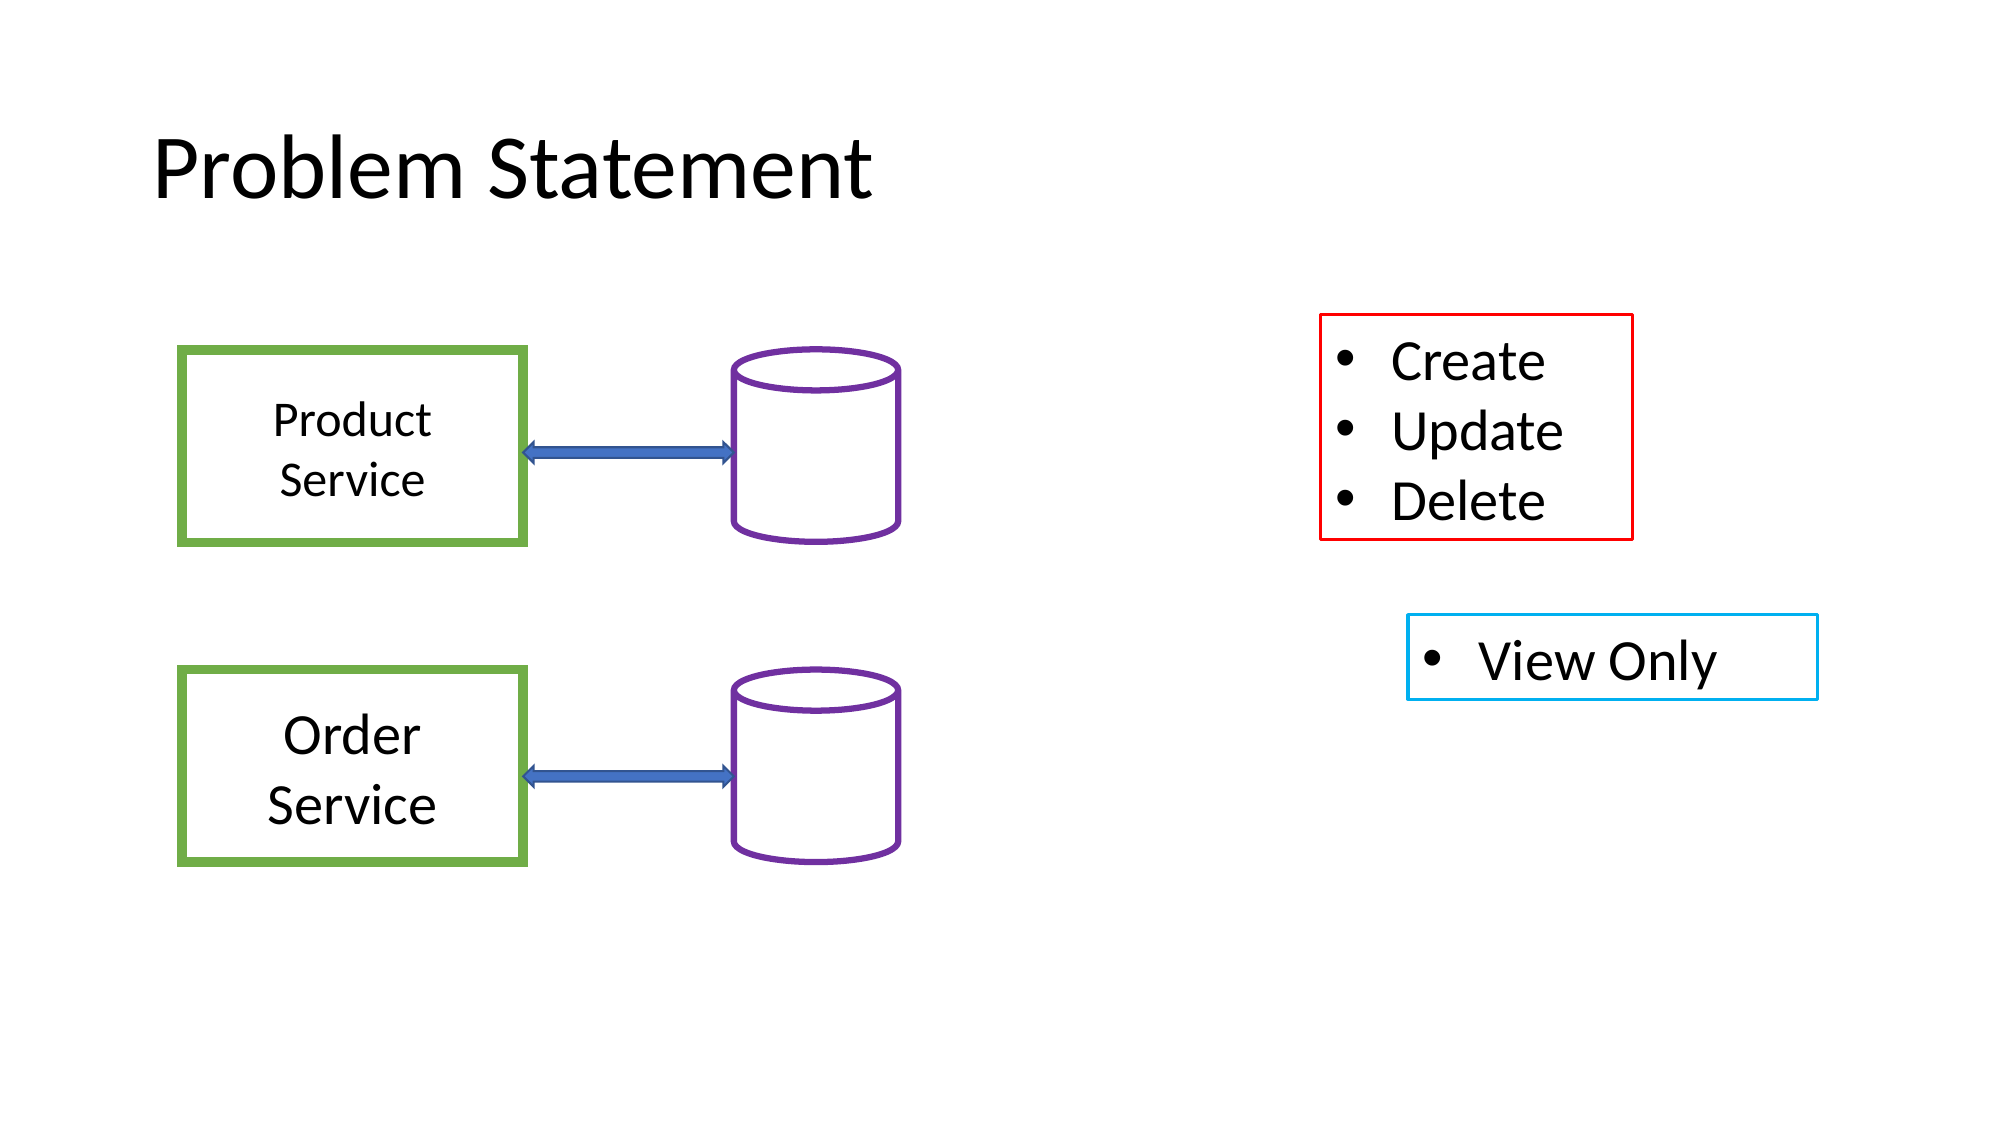

# Problem Statement
Create
Update
Delete

Product Service

View Only
Order Service